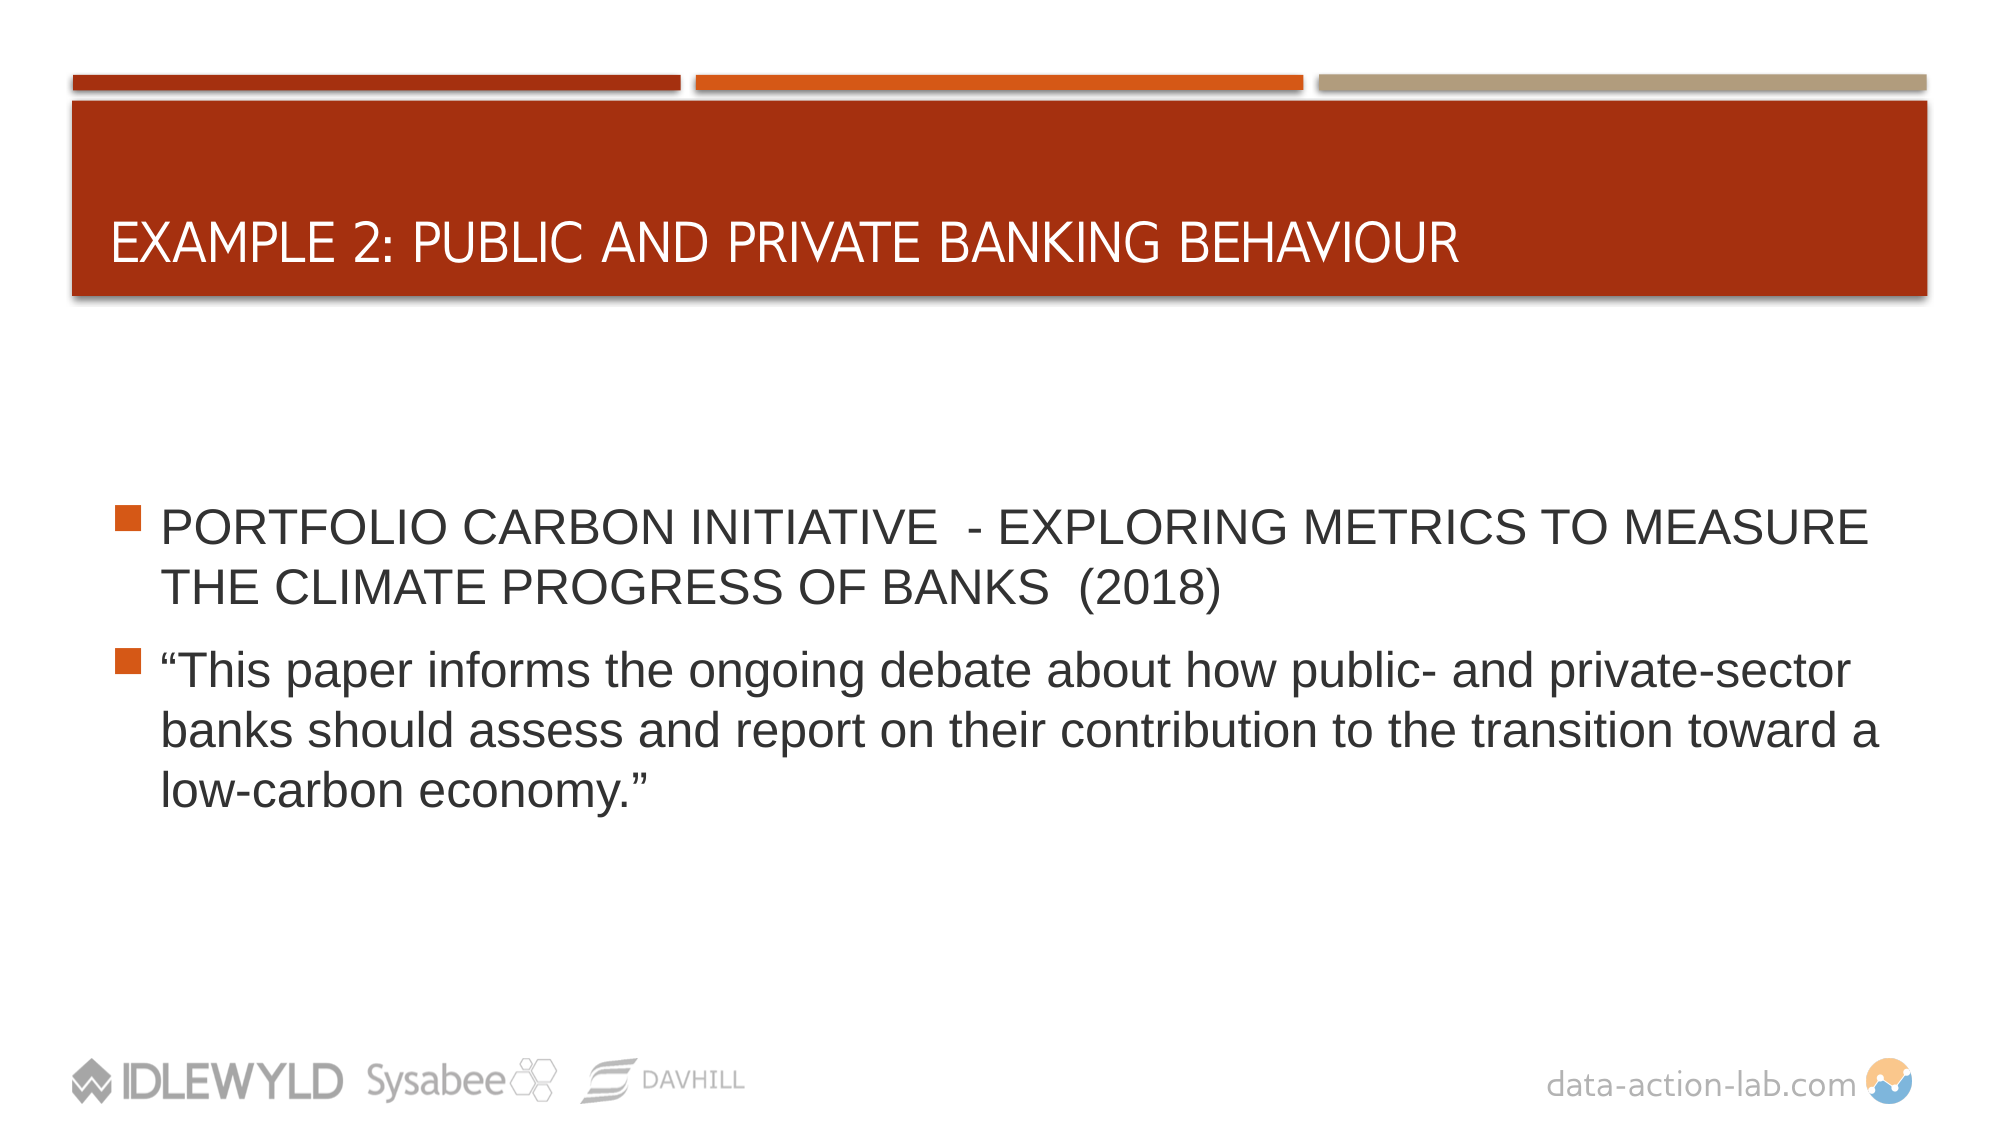

# Example 2: PUBLIC AND PRIVATE BANKING BEHAVIOUR
PORTFOLIO CARBON INITIATIVE  - EXPLORING METRICS TO MEASURE THE CLIMATE PROGRESS OF BANKS  (2018)
“This paper informs the ongoing debate about how public- and private-sector banks should assess and report on their contribution to the transition toward a low-carbon economy.”